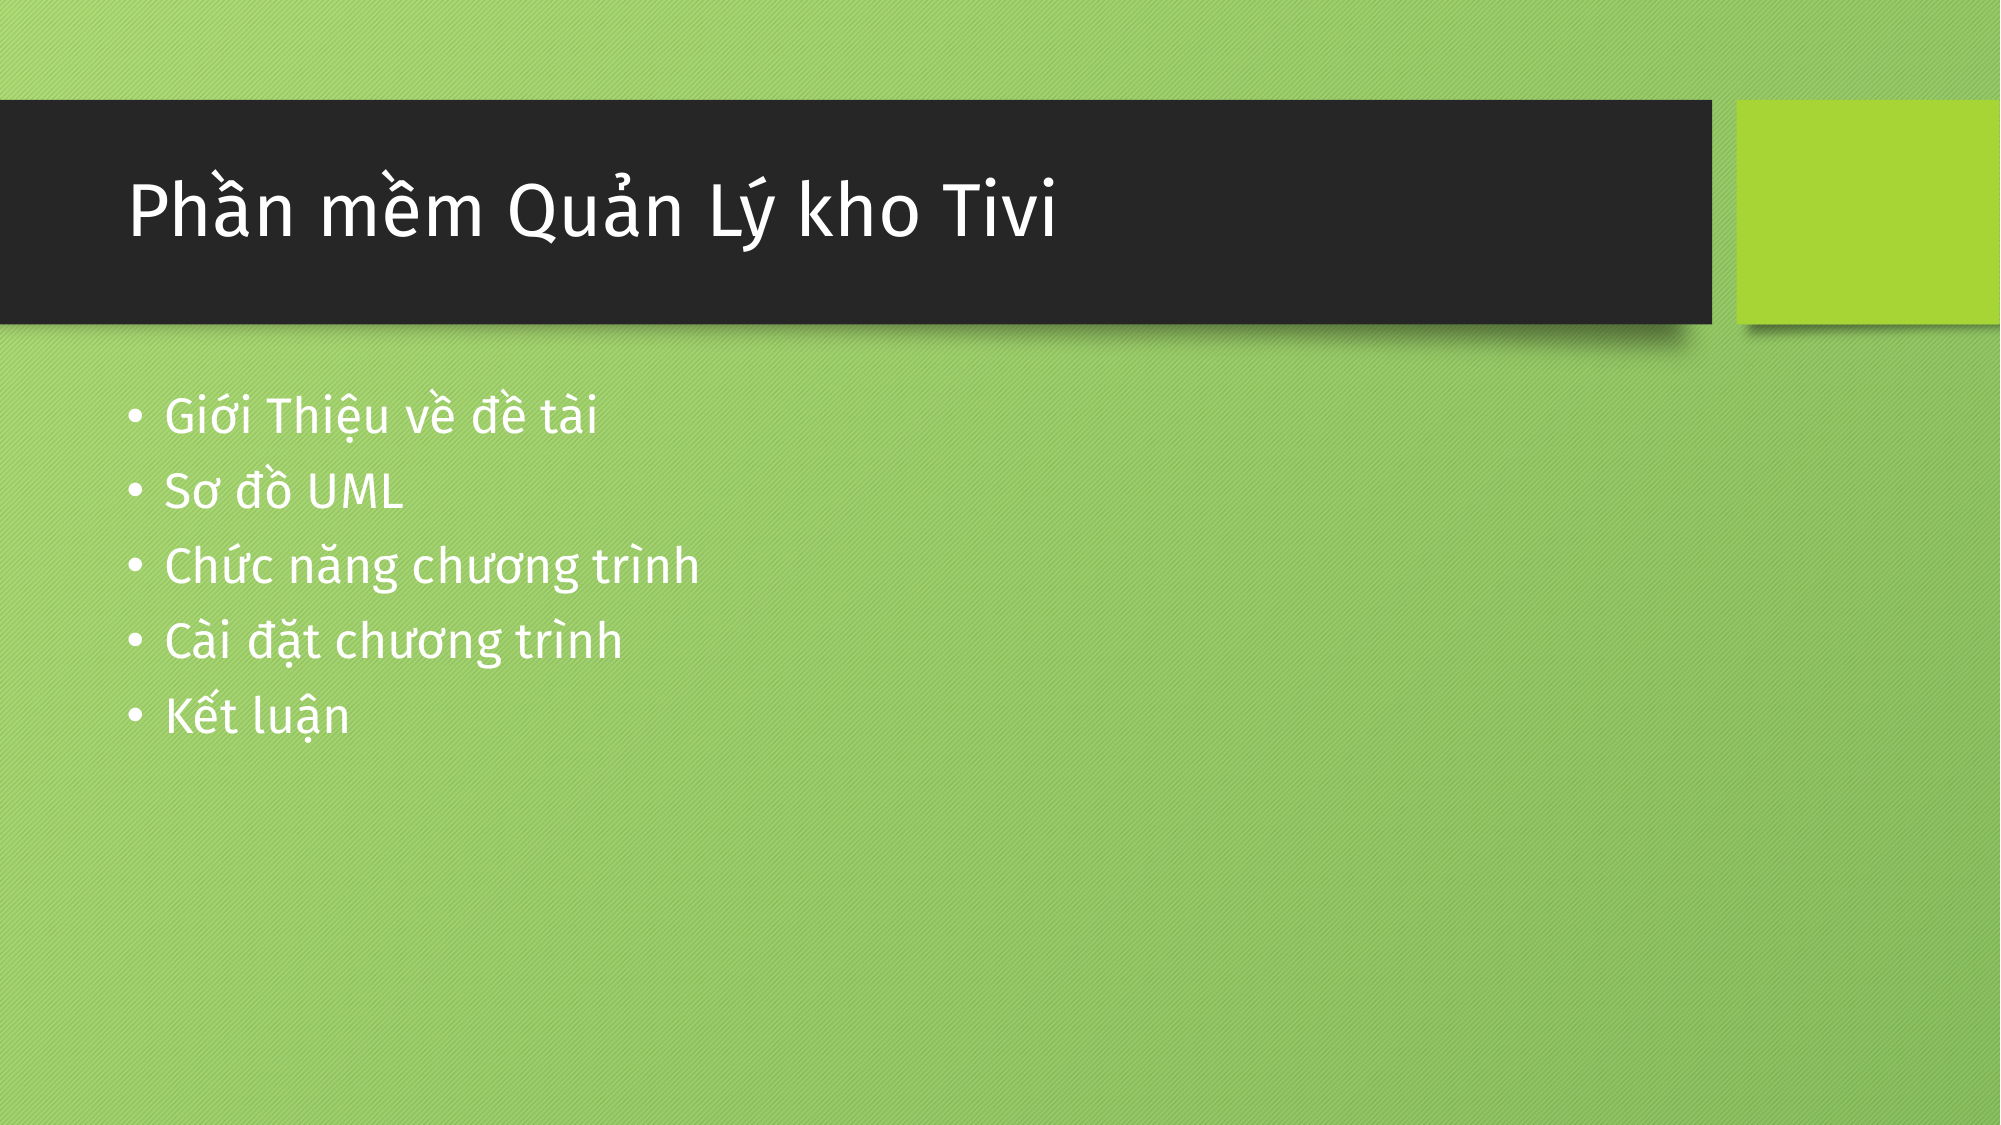

# Phần mềm Quản Lý kho Tivi
Giới Thiệu về đề tài
Sơ đồ UML
Chức năng chương trình
Cài đặt chương trình
Kết luận